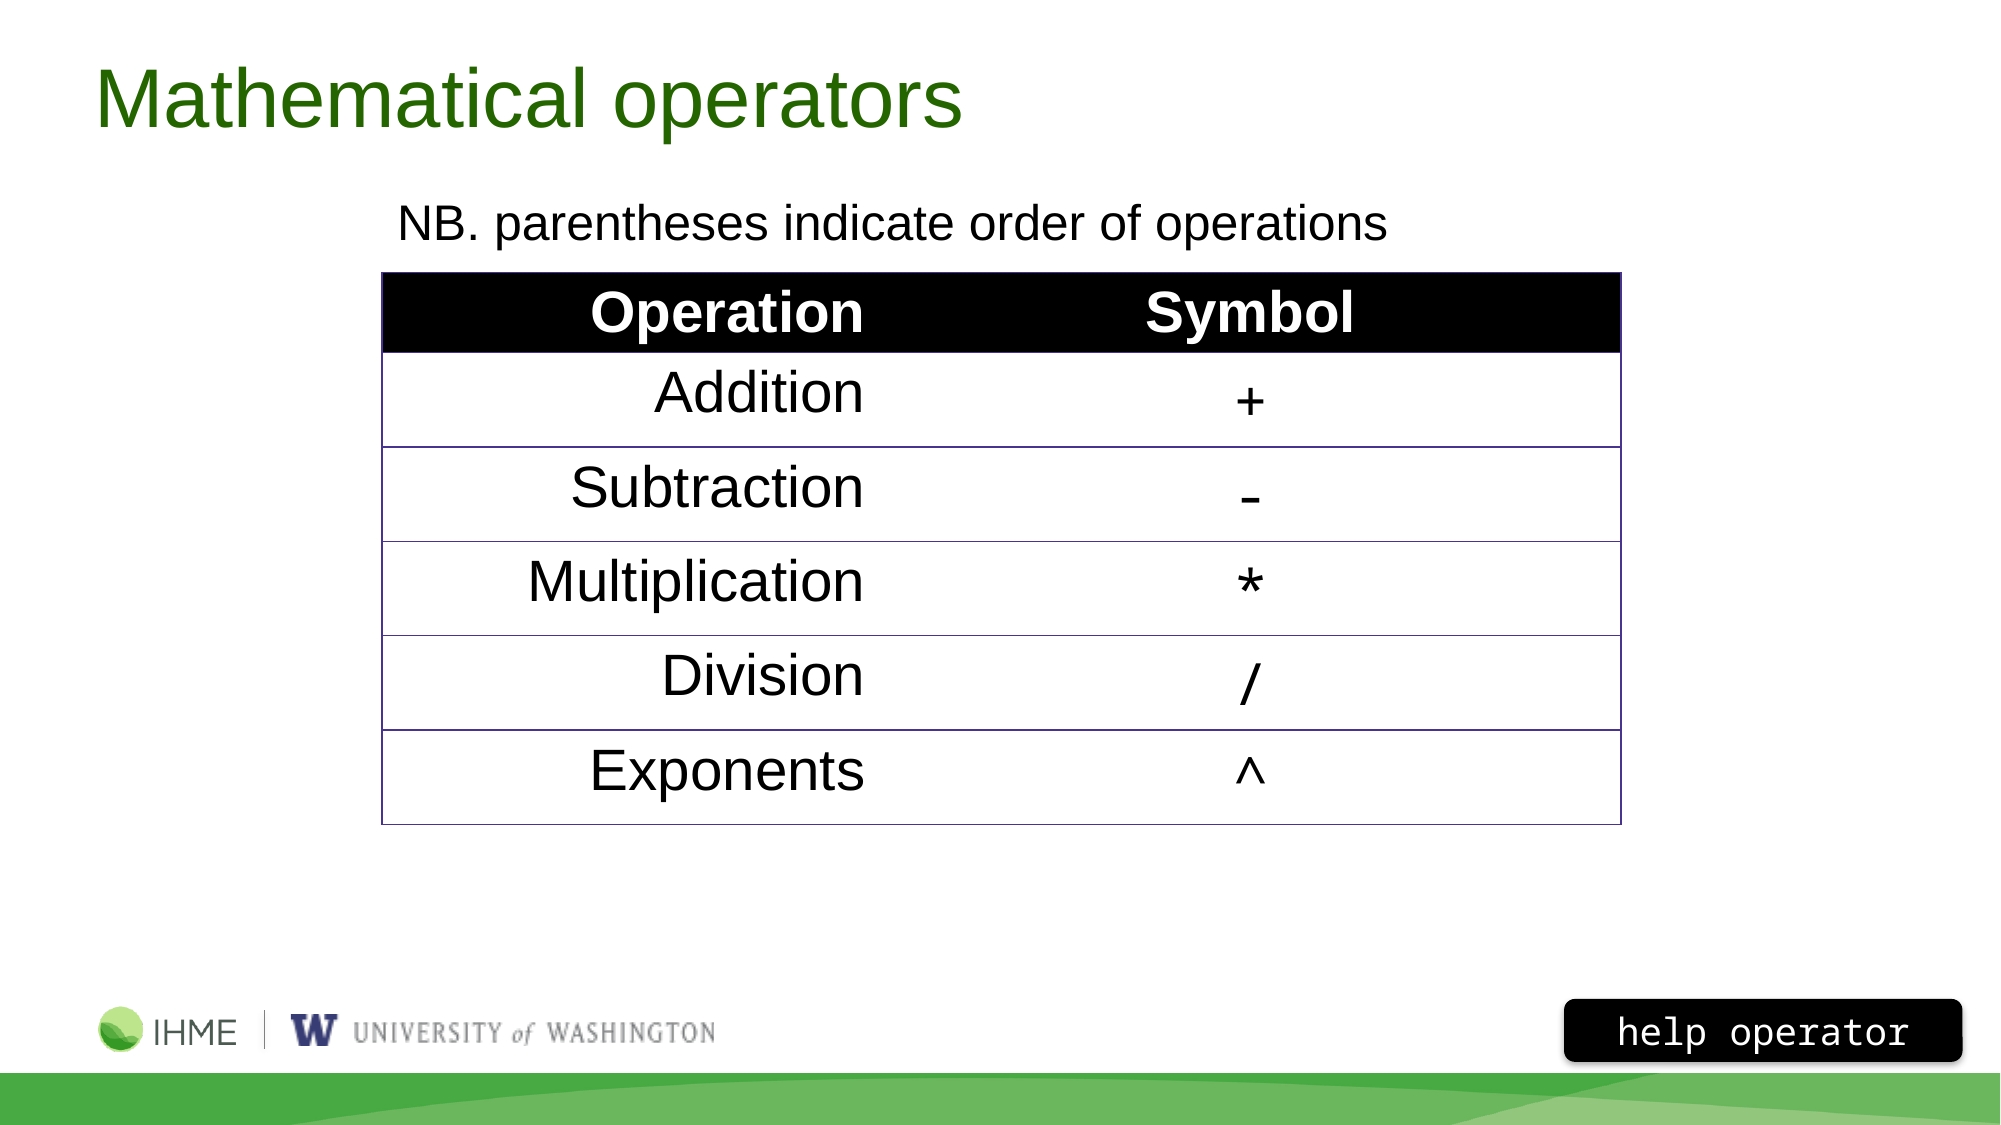

# Mathematical operators
NB. parentheses indicate order of operations
| Operation | Symbol |
| --- | --- |
| Addition | + |
| Subtraction | - |
| Multiplication | \* |
| Division | / |
| Exponents | ^ |

help operator